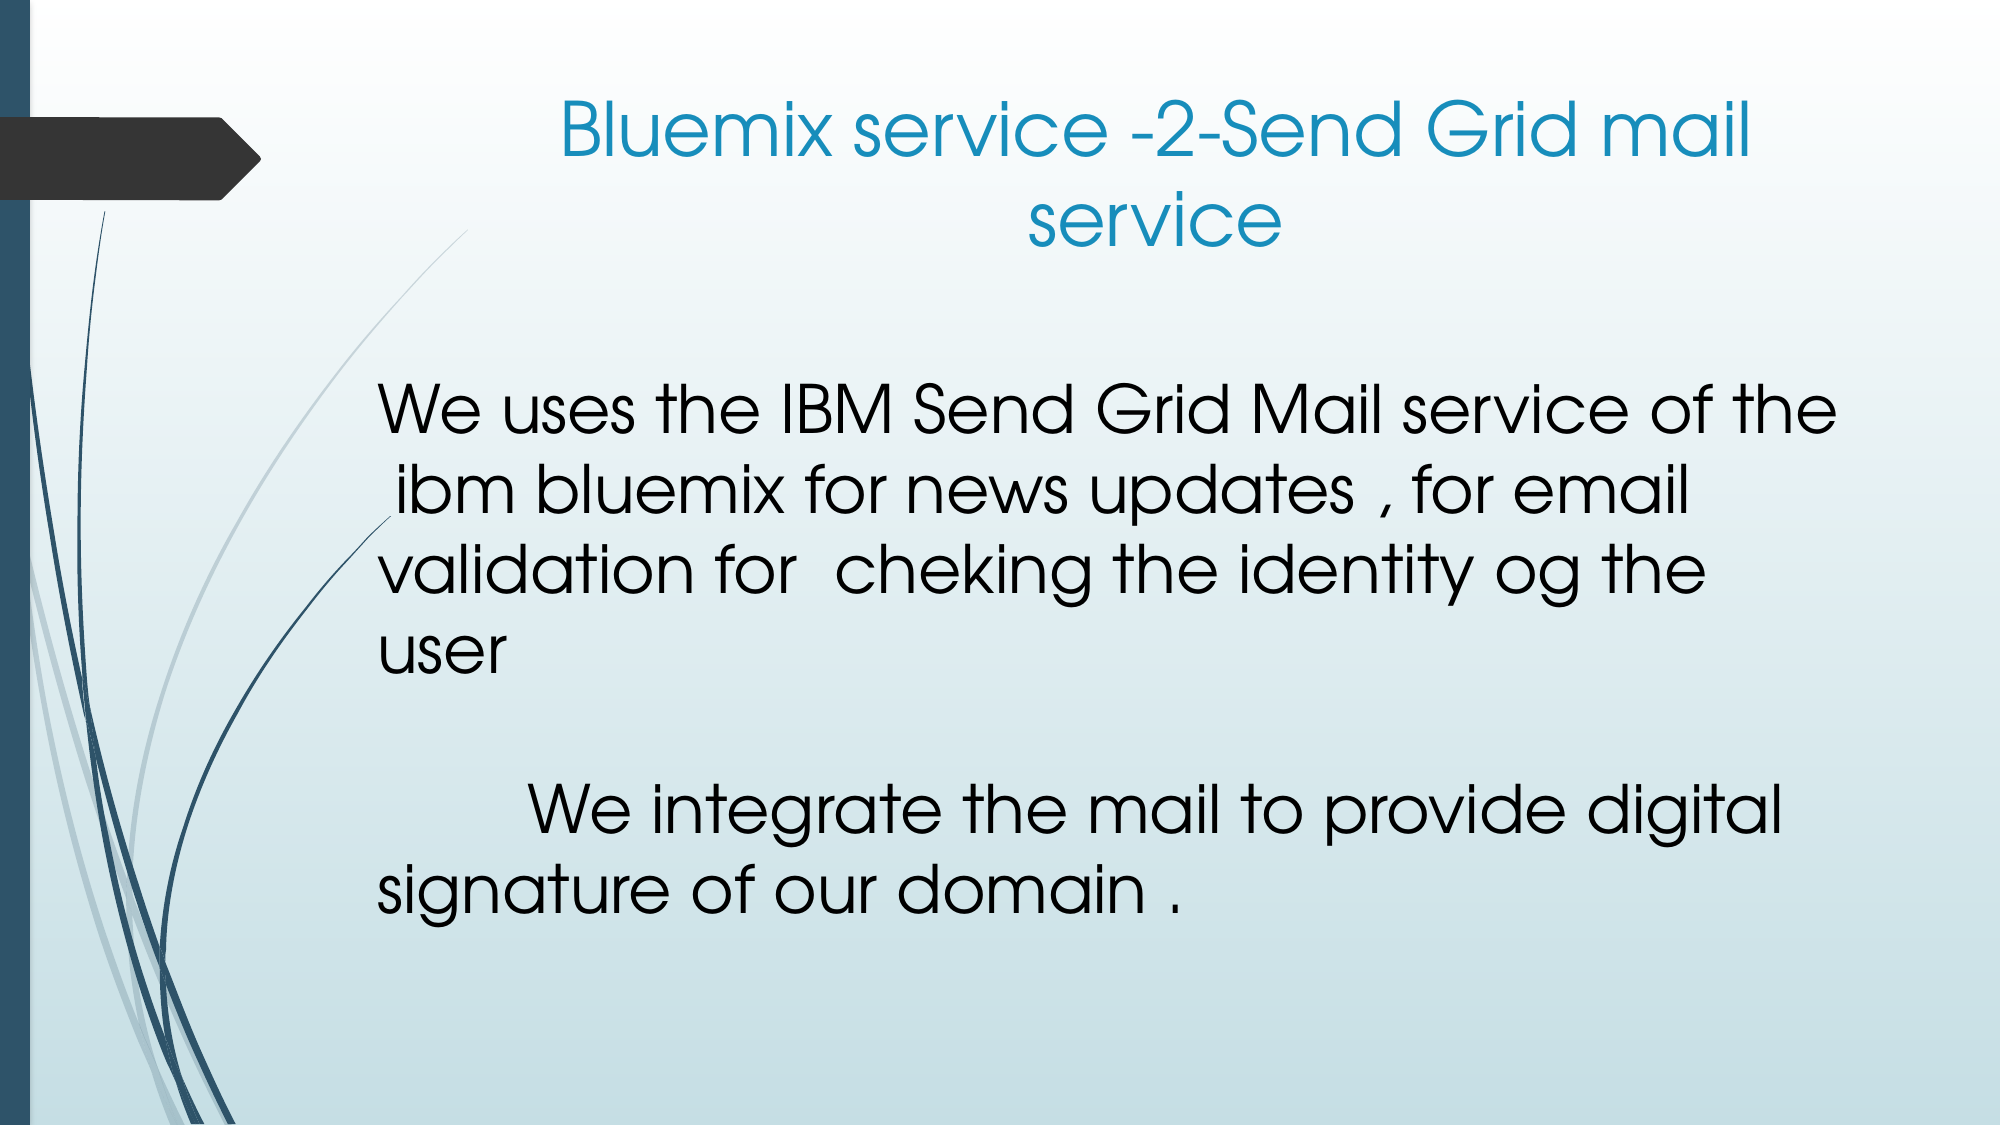

# Bluemix service -2-Send Grid mail service
We uses the IBM Send Grid Mail service of the  ibm bluemix for news updates , for email validation for  cheking the identity og the user

	We integrate the mail to provide digital signature of our domain .